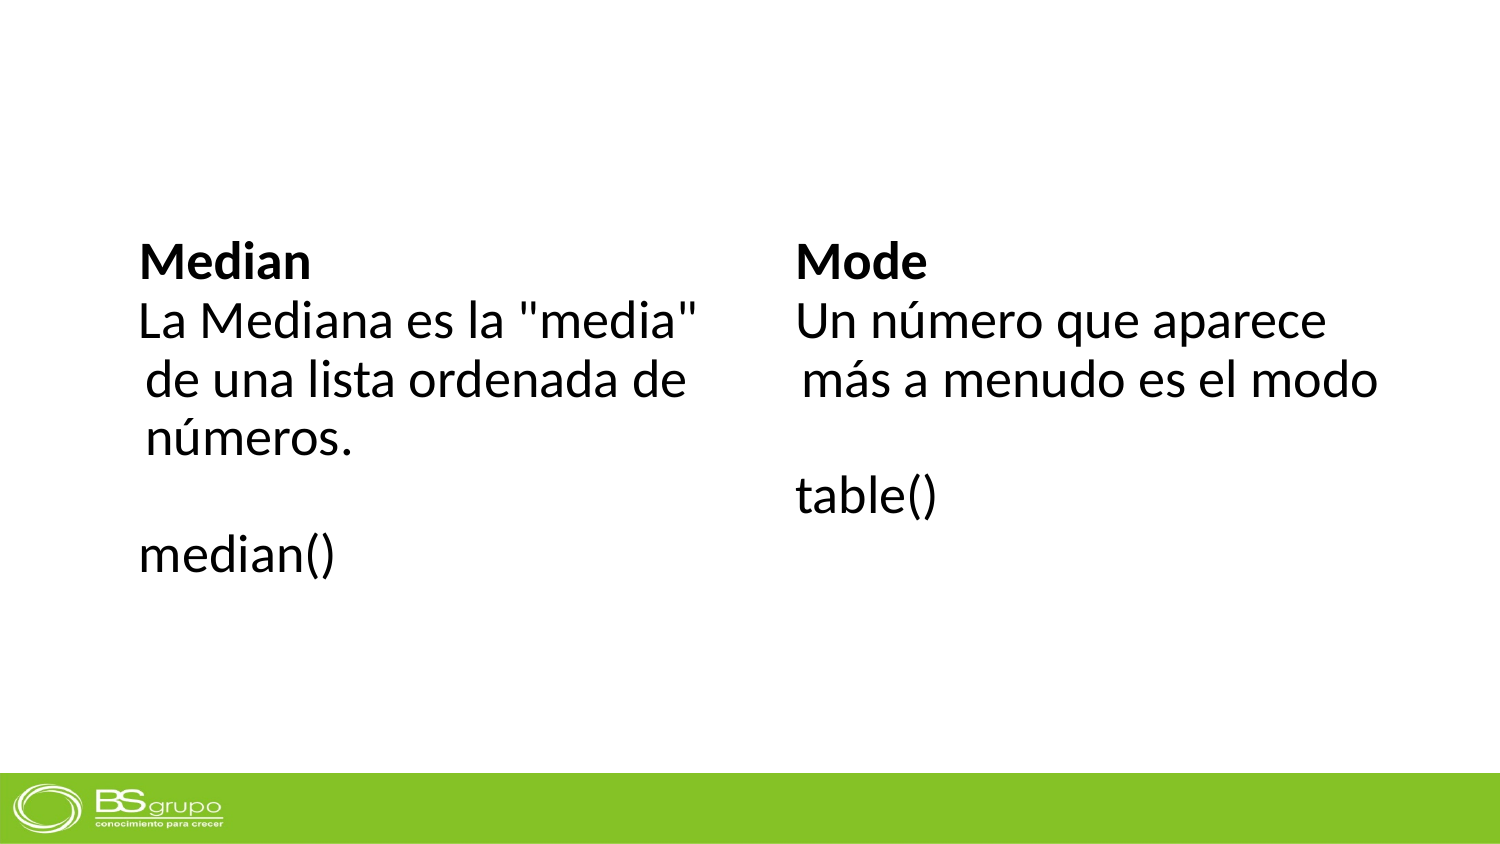

Median
La Mediana es la "media" de una lista ordenada de números.

median()
Mode
Un número que aparece más a menudo es el modo

table()